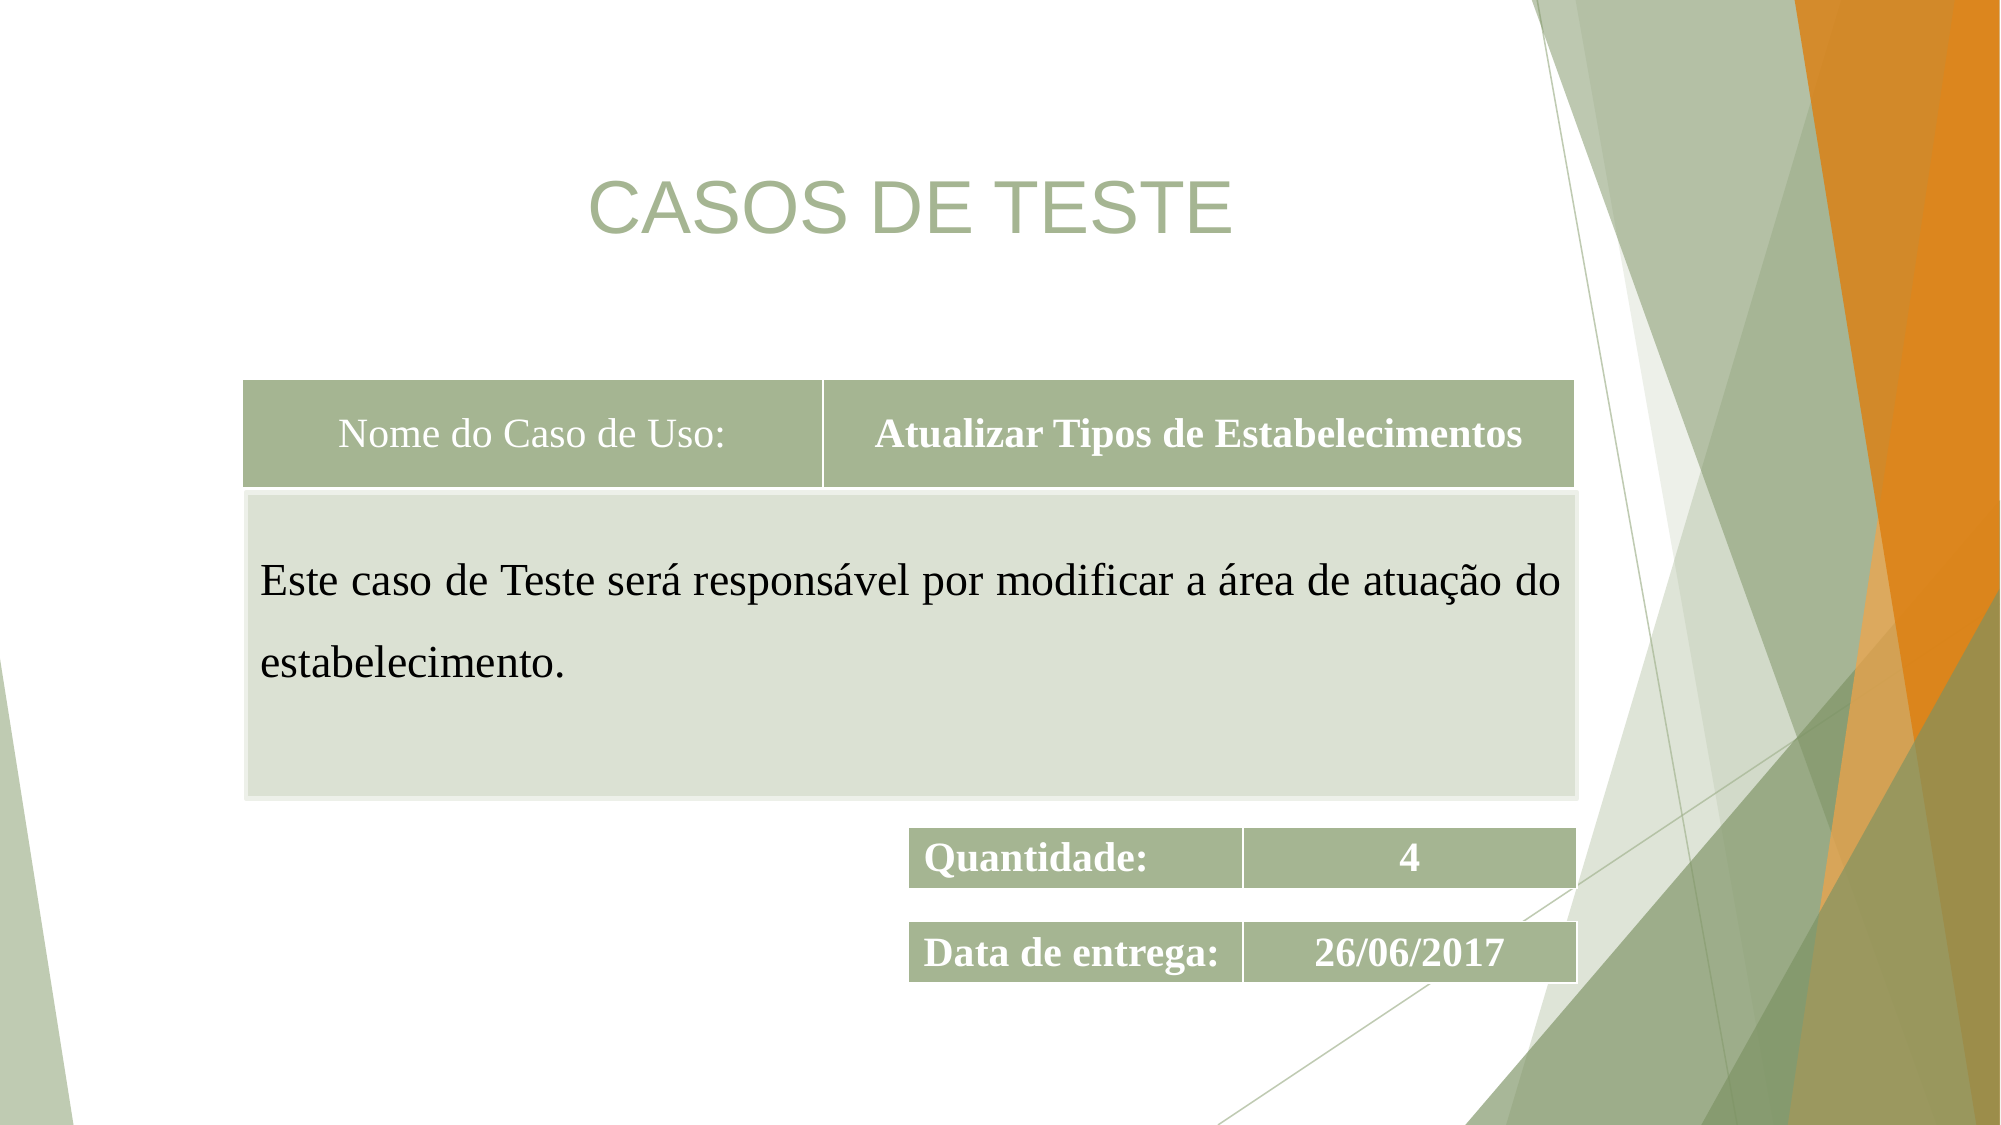

CASOS DE TESTE
| Nome do Caso de Uso: | Atualizar Tipos de Estabelecimentos |
| --- | --- |
Este caso de Teste será responsável por modificar a área de atuação do estabelecimento.

| Quantidade: | 4 |
| --- | --- |
| Data de entrega: | 26/06/2017 |
| --- | --- |